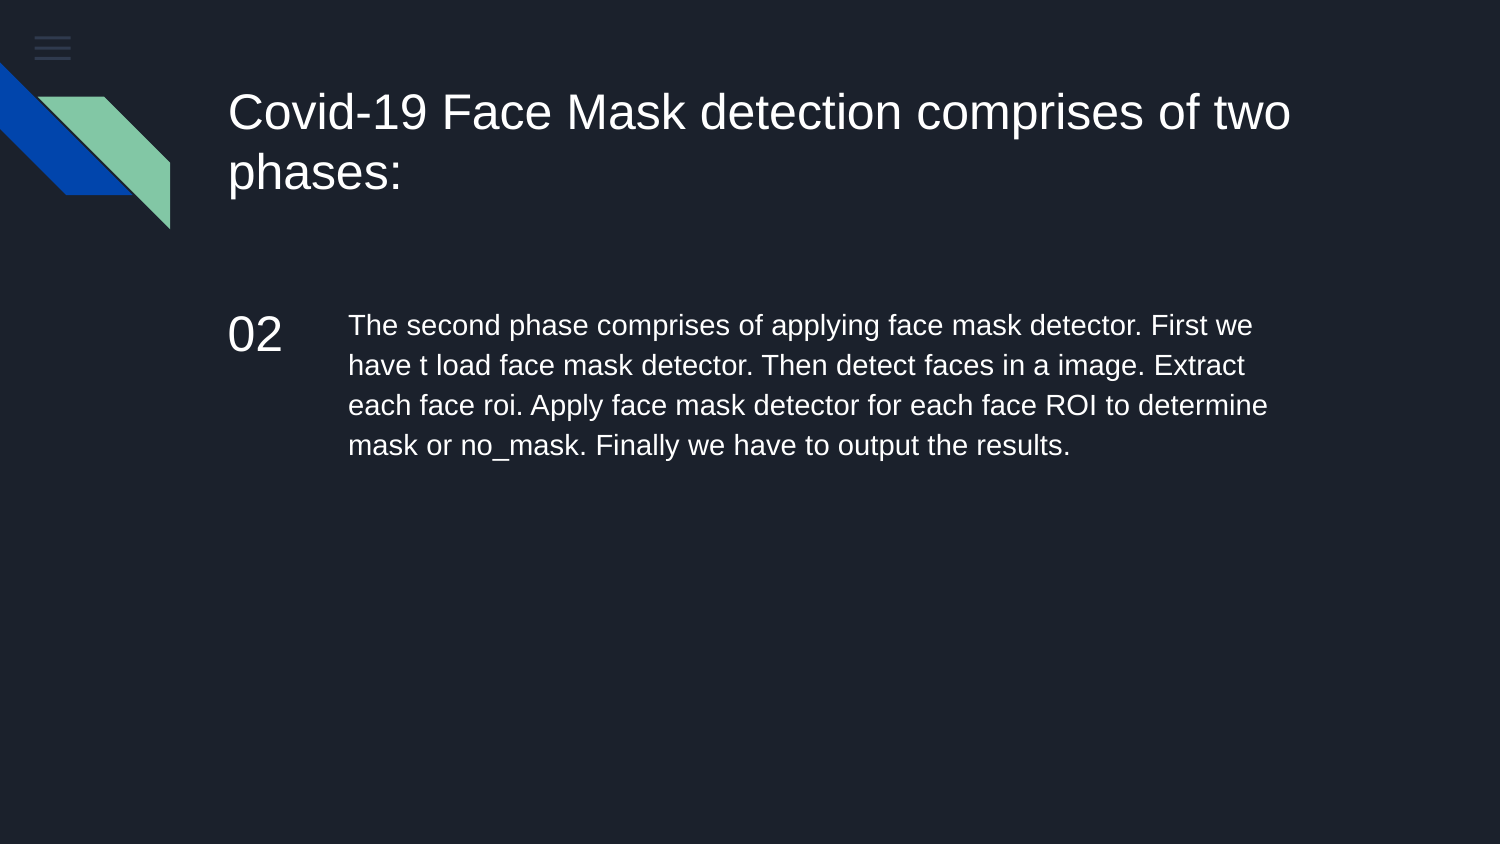

# Covid-19 Face Mask detection comprises of two phases:
The second phase comprises of applying face mask detector. First we have t load face mask detector. Then detect faces in a image. Extract each face roi. Apply face mask detector for each face ROI to determine mask or no_mask. Finally we have to output the results.
02